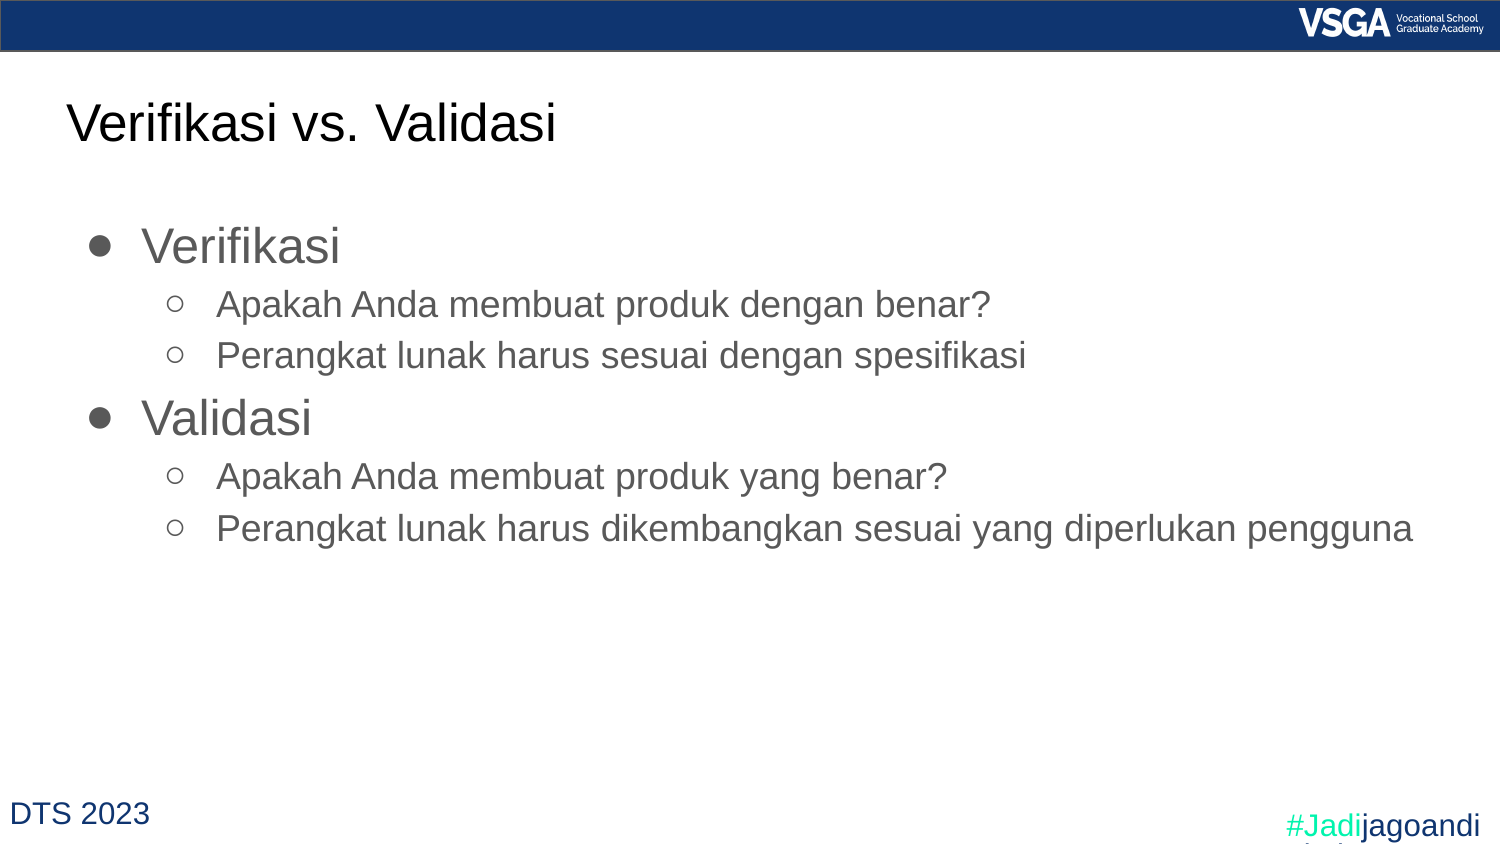

# Verifikasi vs. Validasi
Verifikasi
Apakah Anda membuat produk dengan benar?
Perangkat lunak harus sesuai dengan spesifikasi
Validasi
Apakah Anda membuat produk yang benar?
Perangkat lunak harus dikembangkan sesuai yang diperlukan pengguna